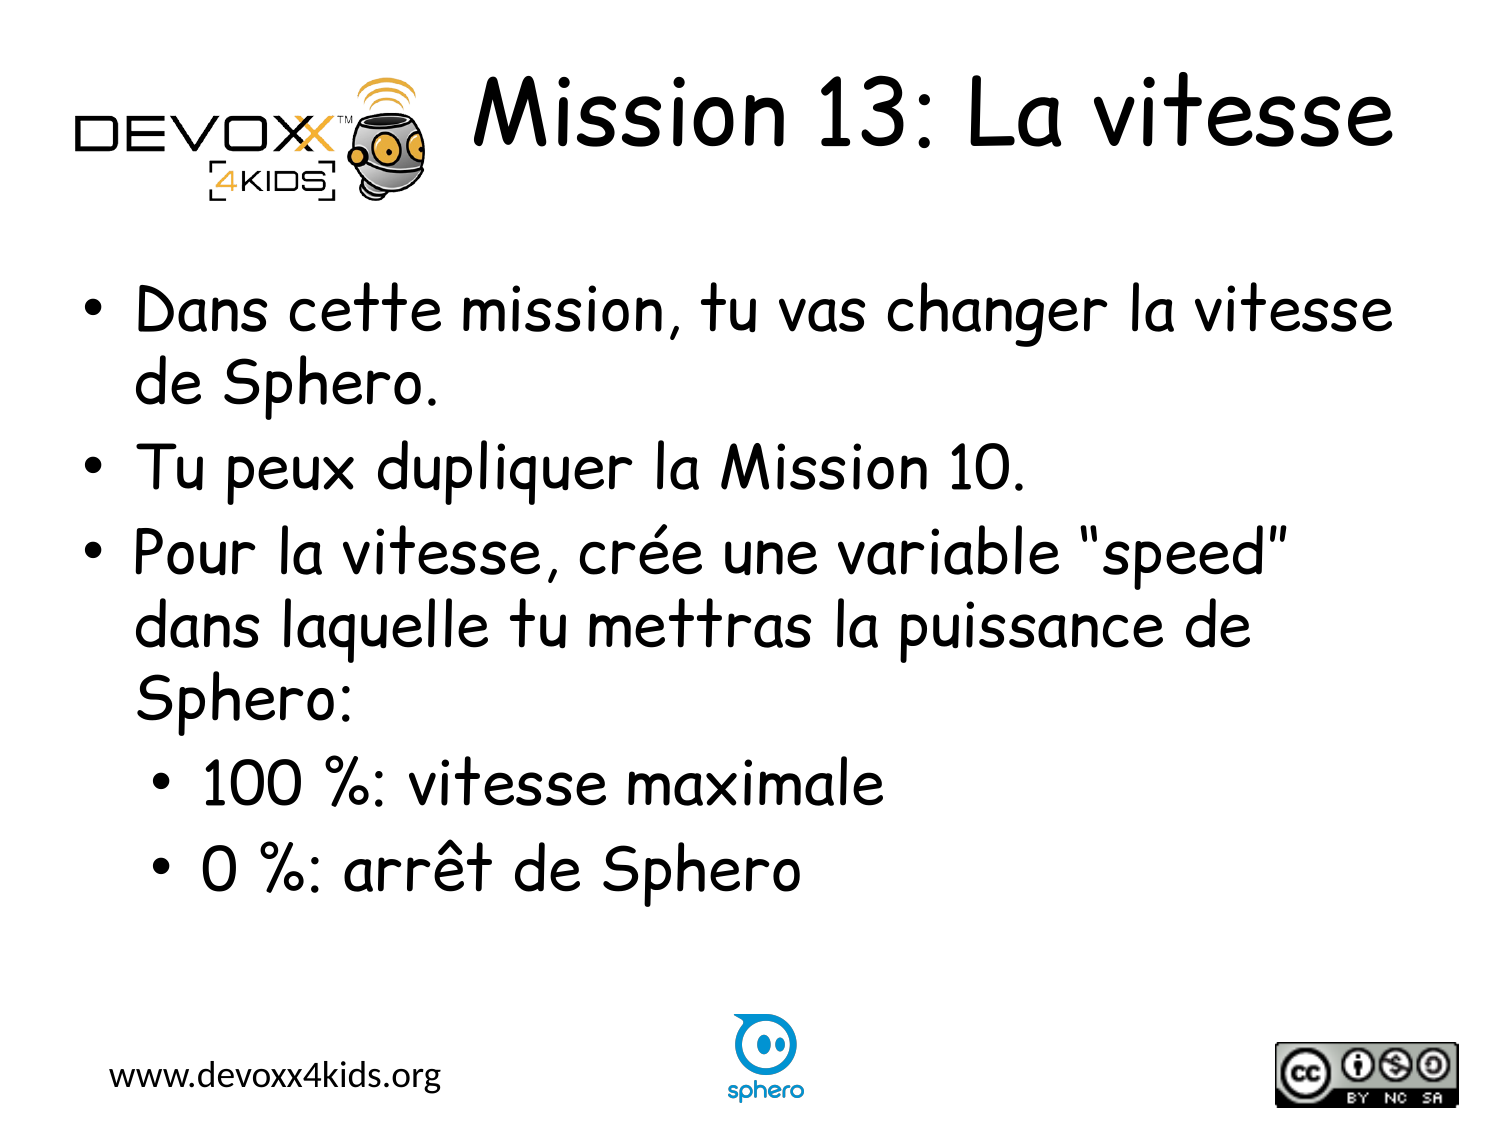

# Mission 13: La vitesse
Dans cette mission, tu vas changer la vitesse de Sphero.
Tu peux dupliquer la Mission 10.
Pour la vitesse, crée une variable “speed” dans laquelle tu mettras la puissance de Sphero:
100 %: vitesse maximale
0 %: arrêt de Sphero
115